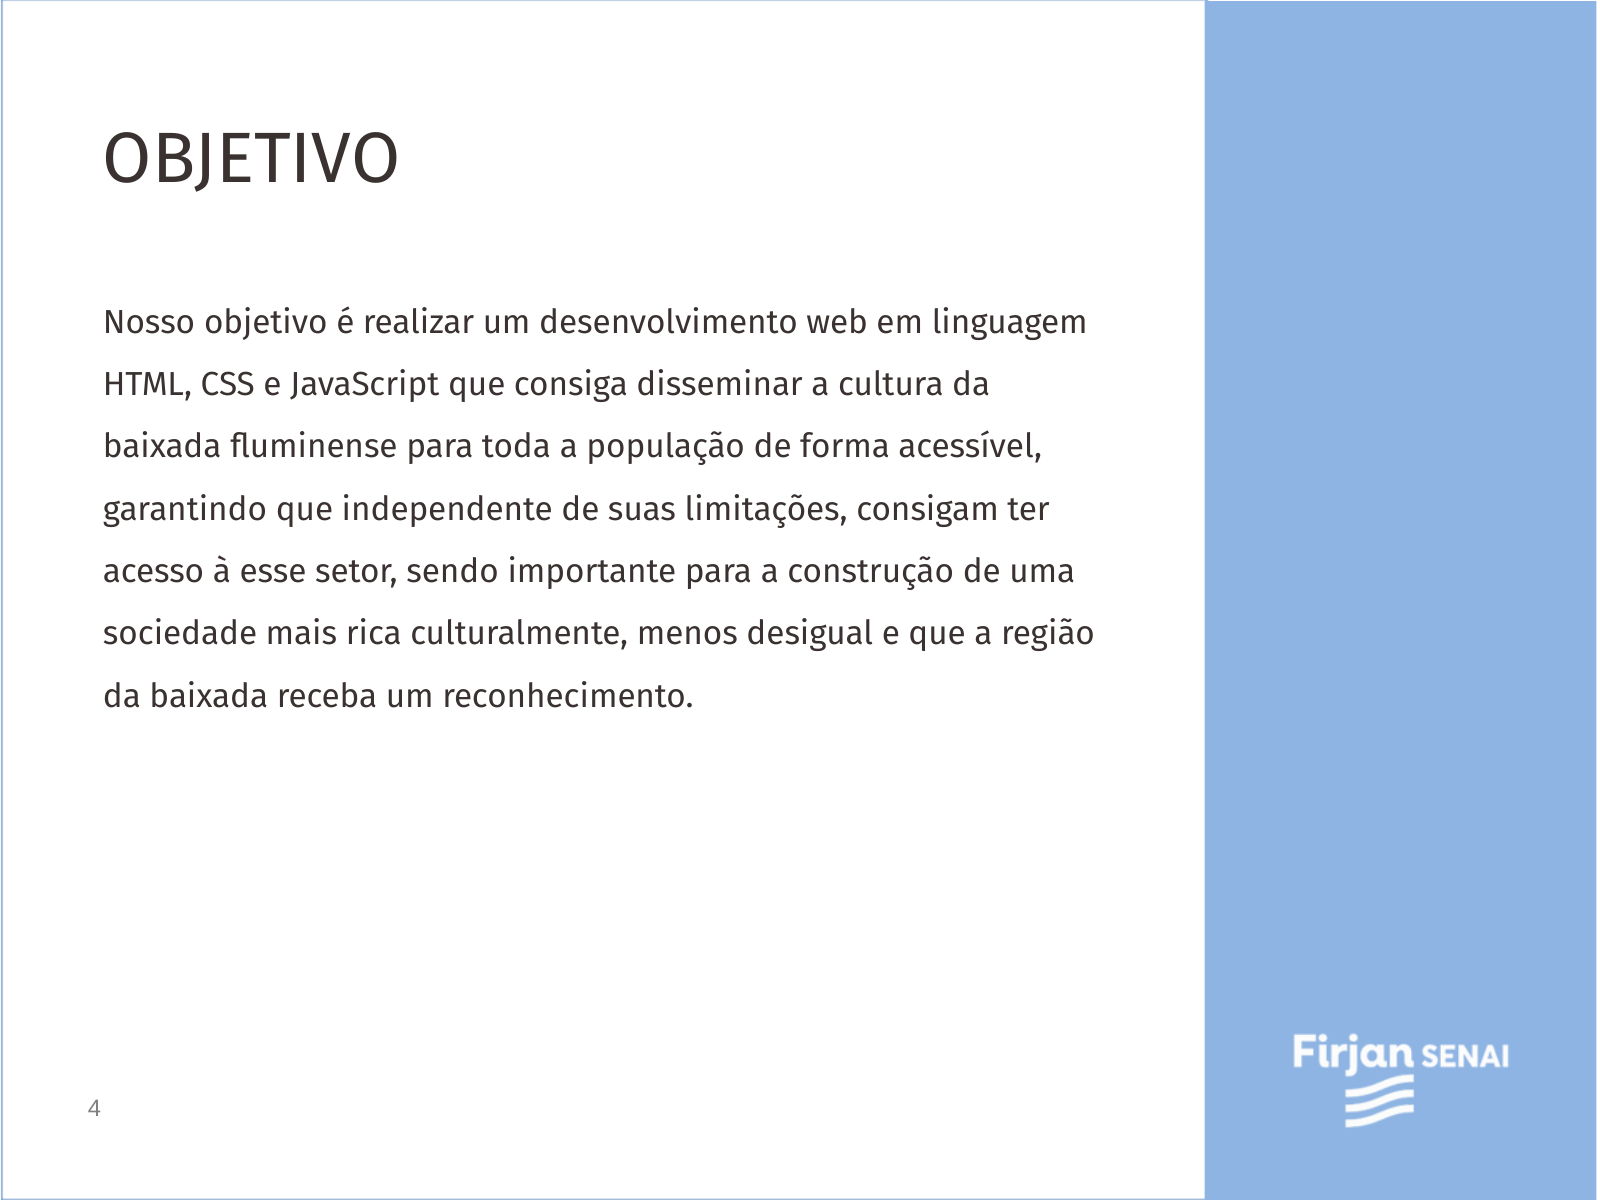

OBJETIVO
Nosso objetivo é realizar um desenvolvimento web em linguagem HTML, CSS e JavaScript que consiga disseminar a cultura da baixada fluminense para toda a população de forma acessível, garantindo que independente de suas limitações, consigam ter acesso à esse setor, sendo importante para a construção de uma sociedade mais rica culturalmente, menos desigual e que a região da baixada receba um reconhecimento.

4
Título do slide em Trebuchet Regular, podendo variar entre corpo 26 e corpo 32
Para subtítulos, use a fonte Trebuchet Bold, podendo variar entre corpo 16 e corpo 18
Para texto corrido, use a fonte Trebuchet Regular, podendo variar entre corpo 12 e corpo 16.